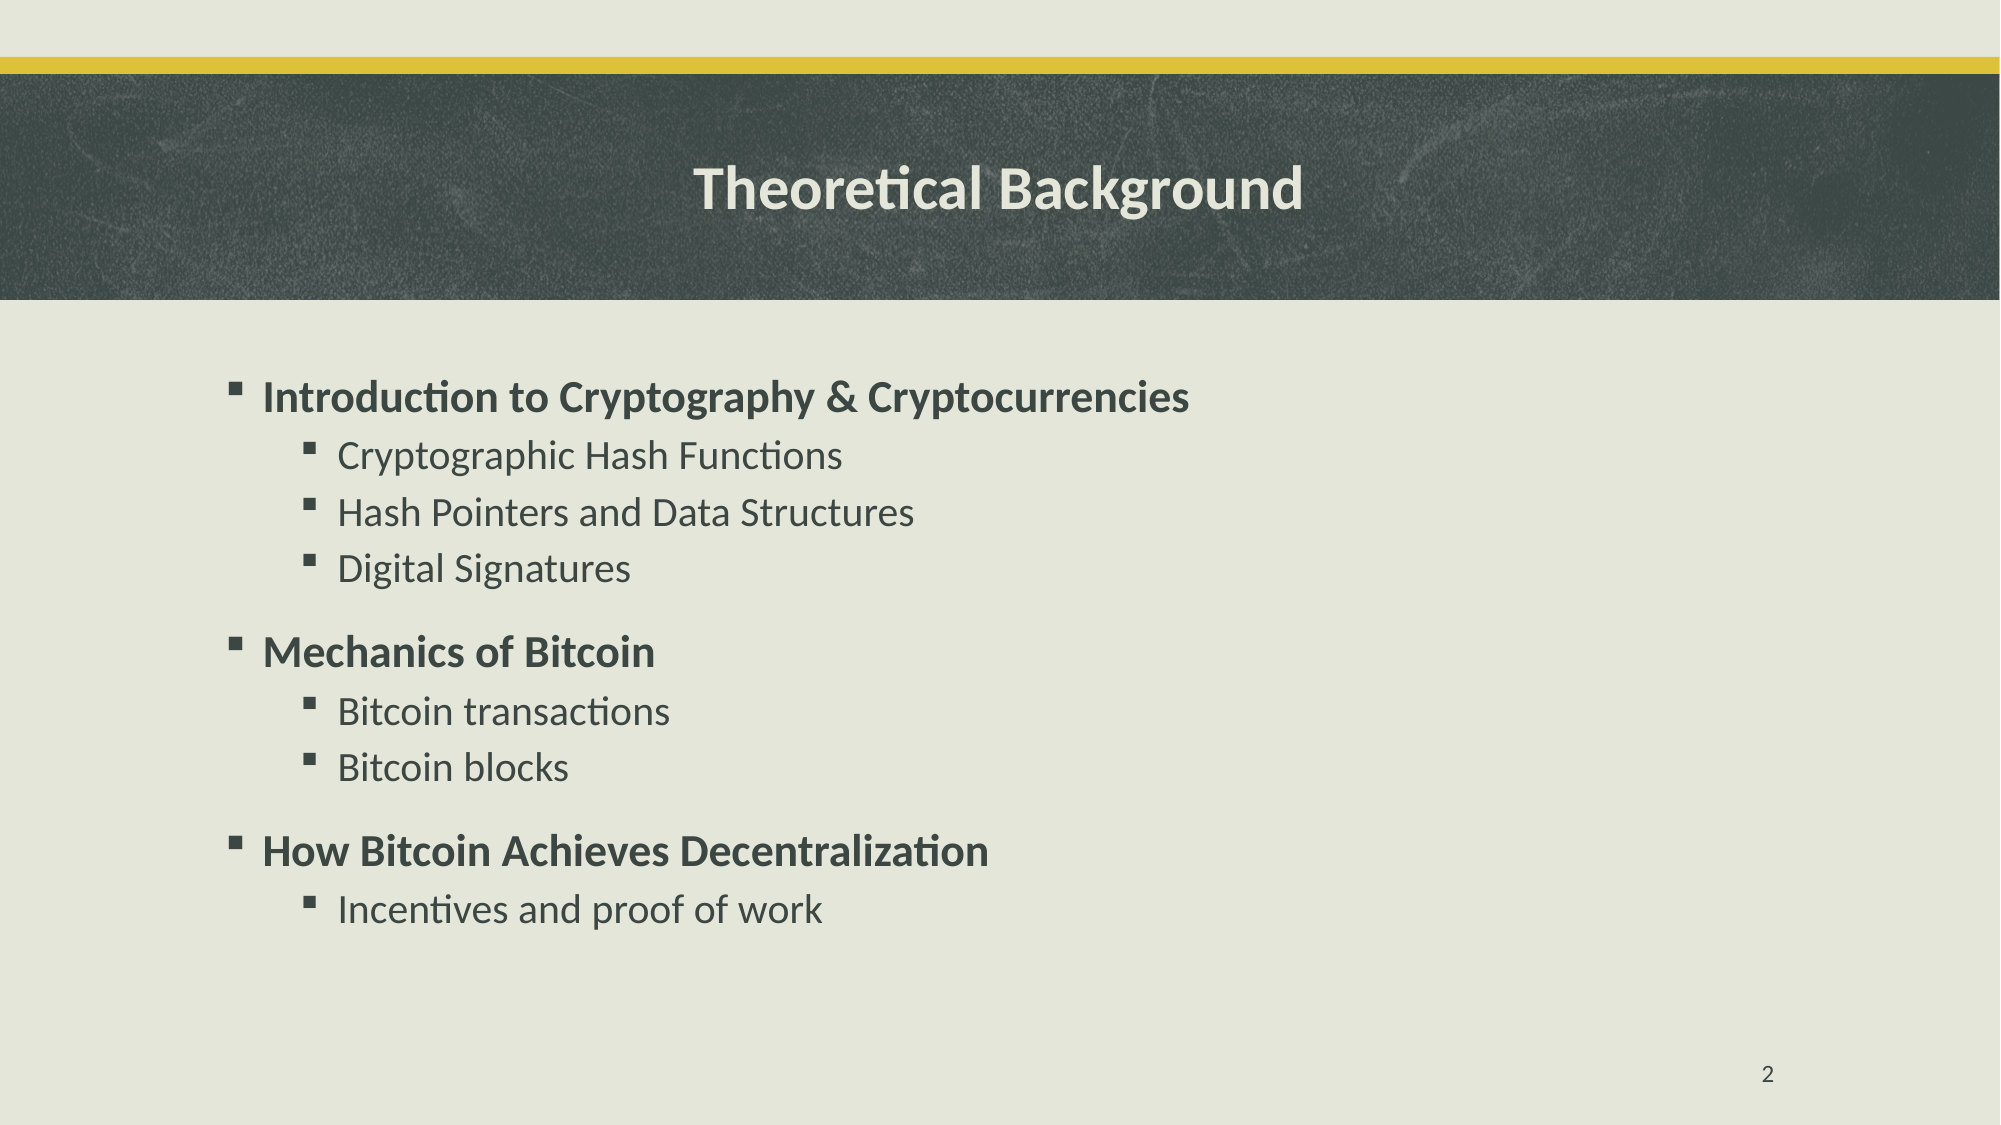

# Theoretical Background
Introduction to Cryptography & Cryptocurrencies
Cryptographic Hash Functions
Hash Pointers and Data Structures
Digital Signatures
Mechanics of Bitcoin
Bitcoin transactions
Bitcoin blocks
How Bitcoin Achieves Decentralization
Incentives and proof of work

2